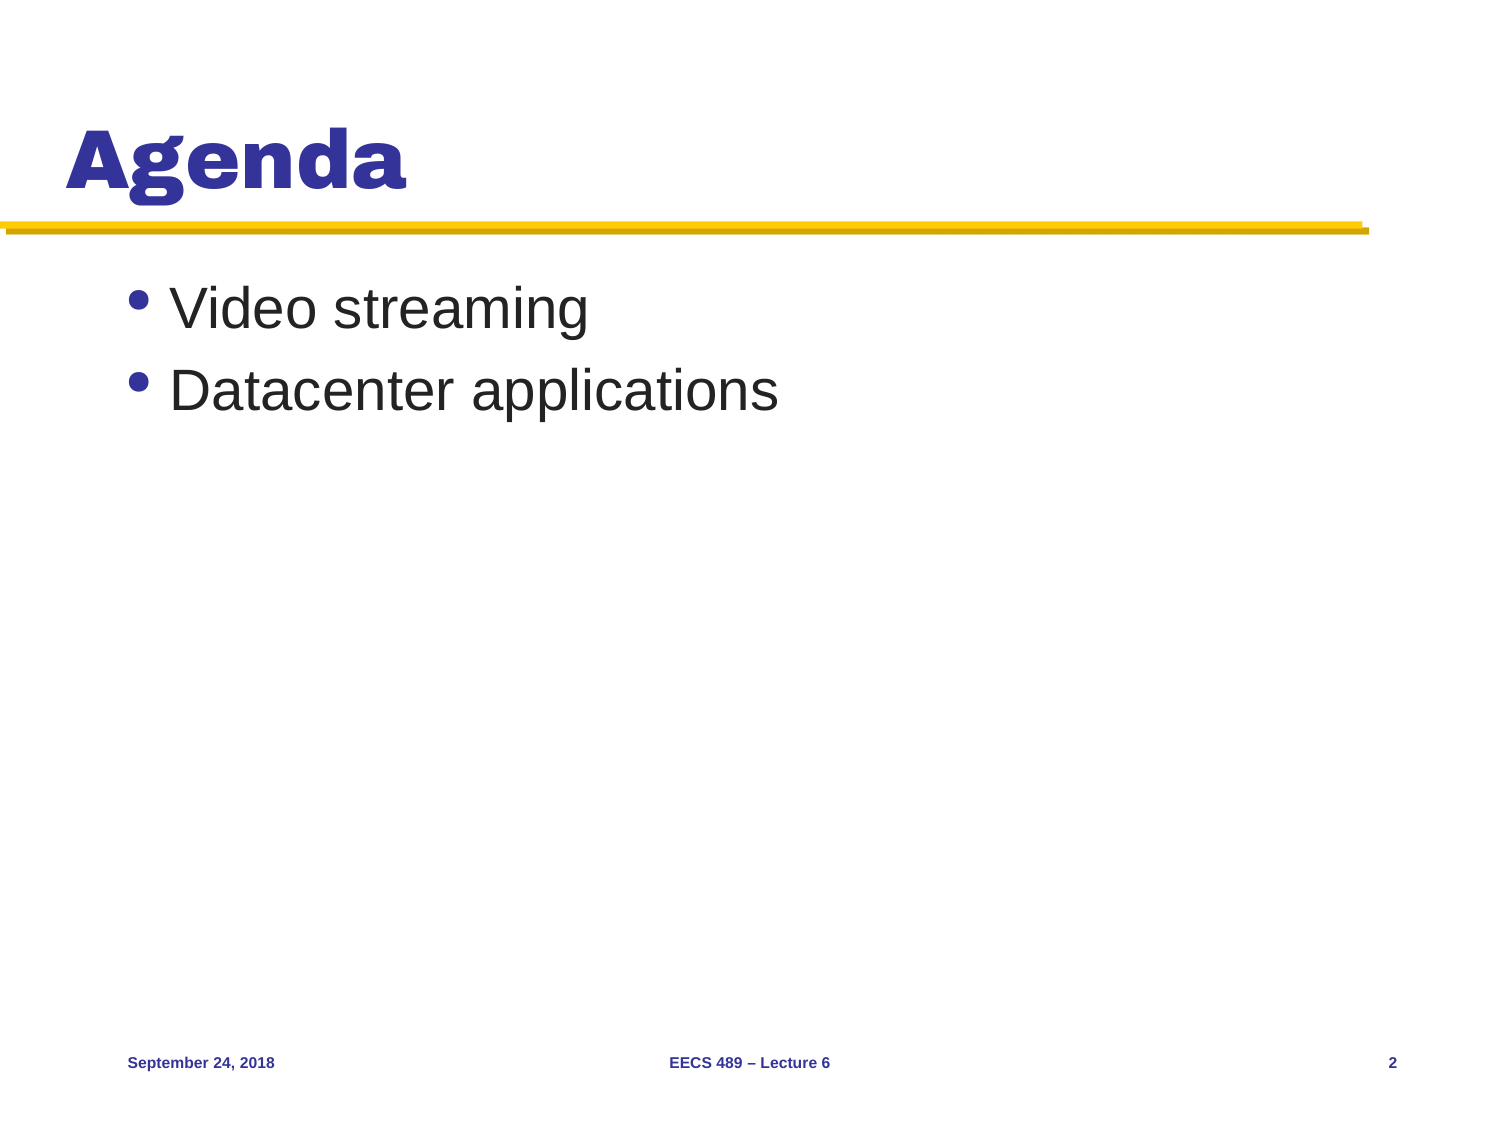

# Agenda
Video streaming
Datacenter applications
September 24, 2018
EECS 489 – Lecture 6
2